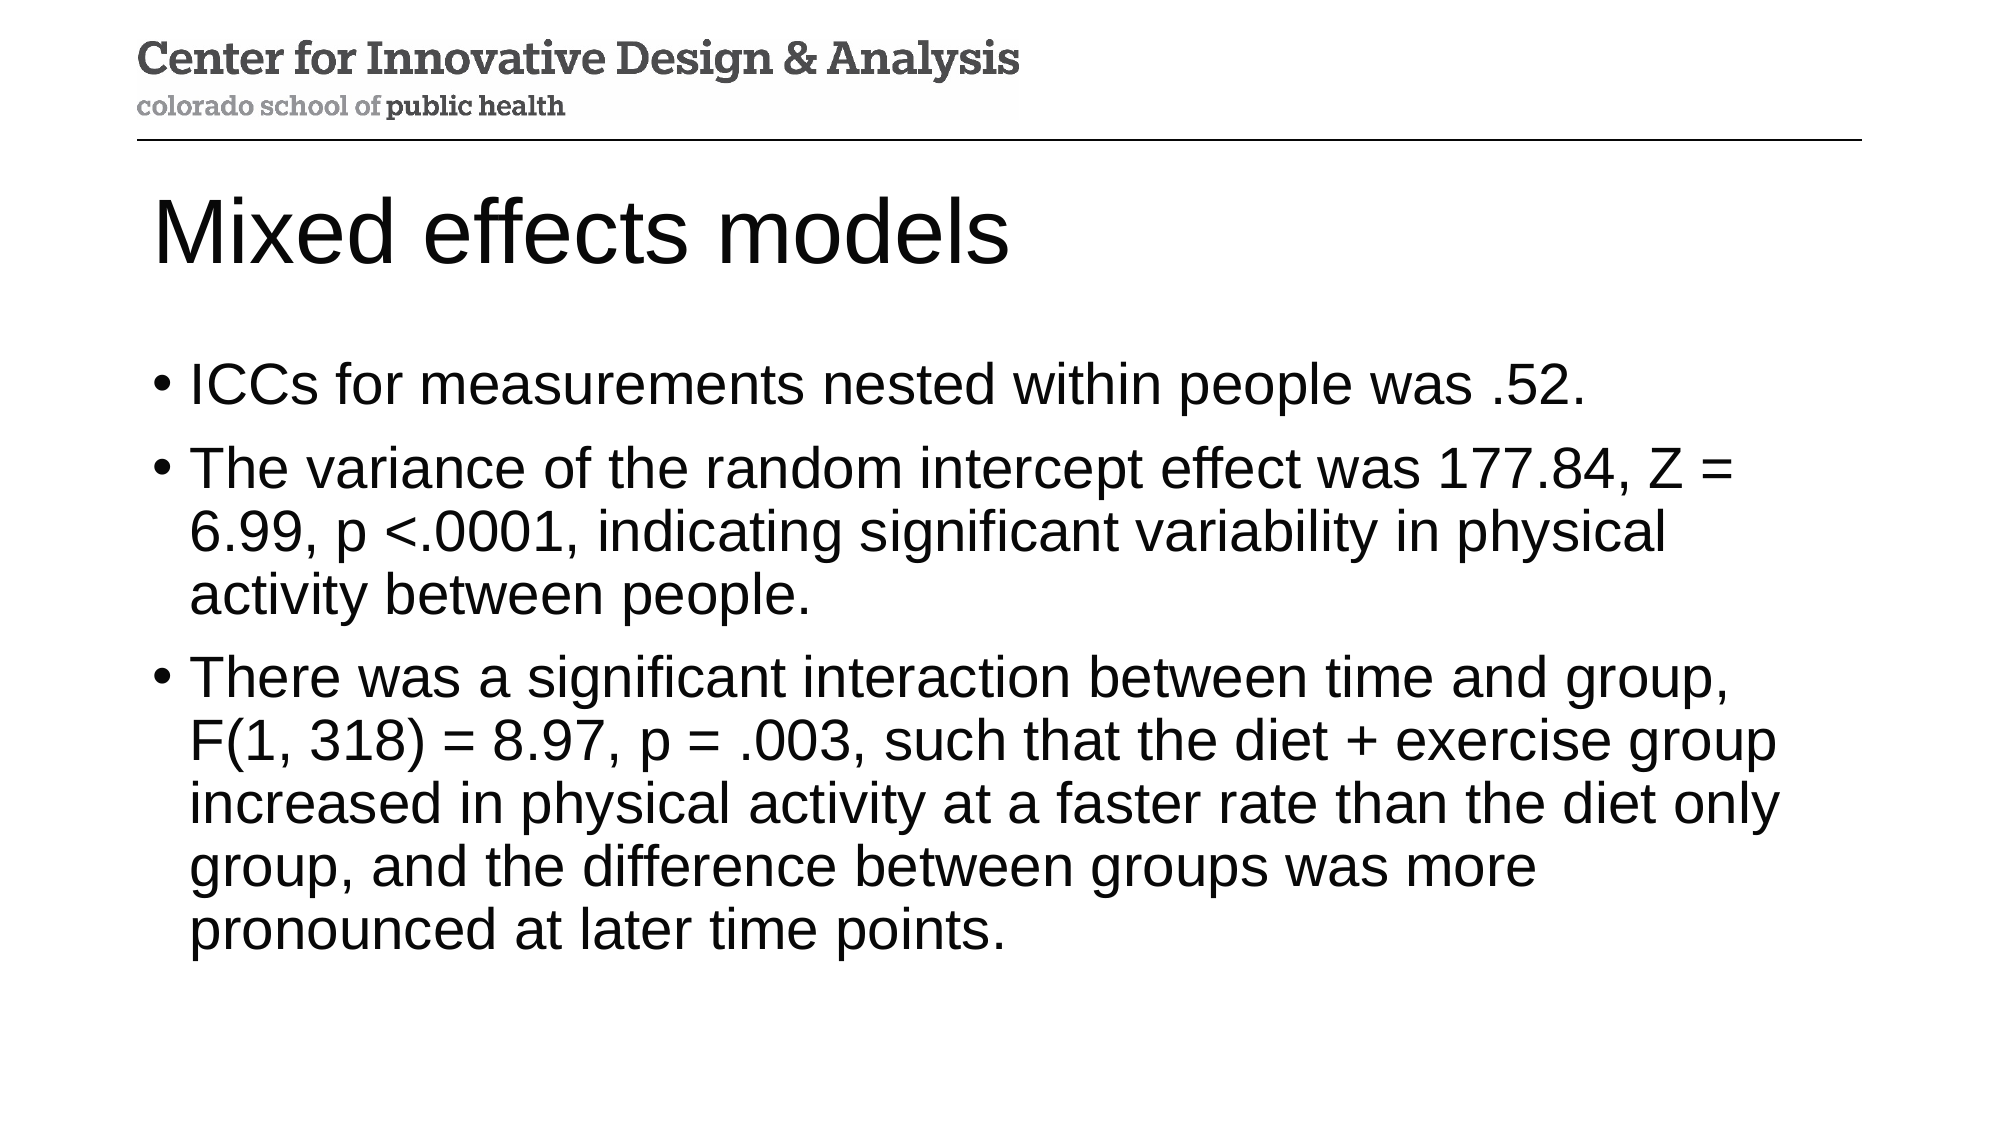

# Mixed effects models
ICCs for measurements nested within people was .52.
The variance of the random intercept effect was 177.84, Z = 6.99, p <.0001, indicating significant variability in physical activity between people.
There was a significant interaction between time and group, F(1, 318) = 8.97, p = .003, such that the diet + exercise group increased in physical activity at a faster rate than the diet only group, and the difference between groups was more pronounced at later time points.